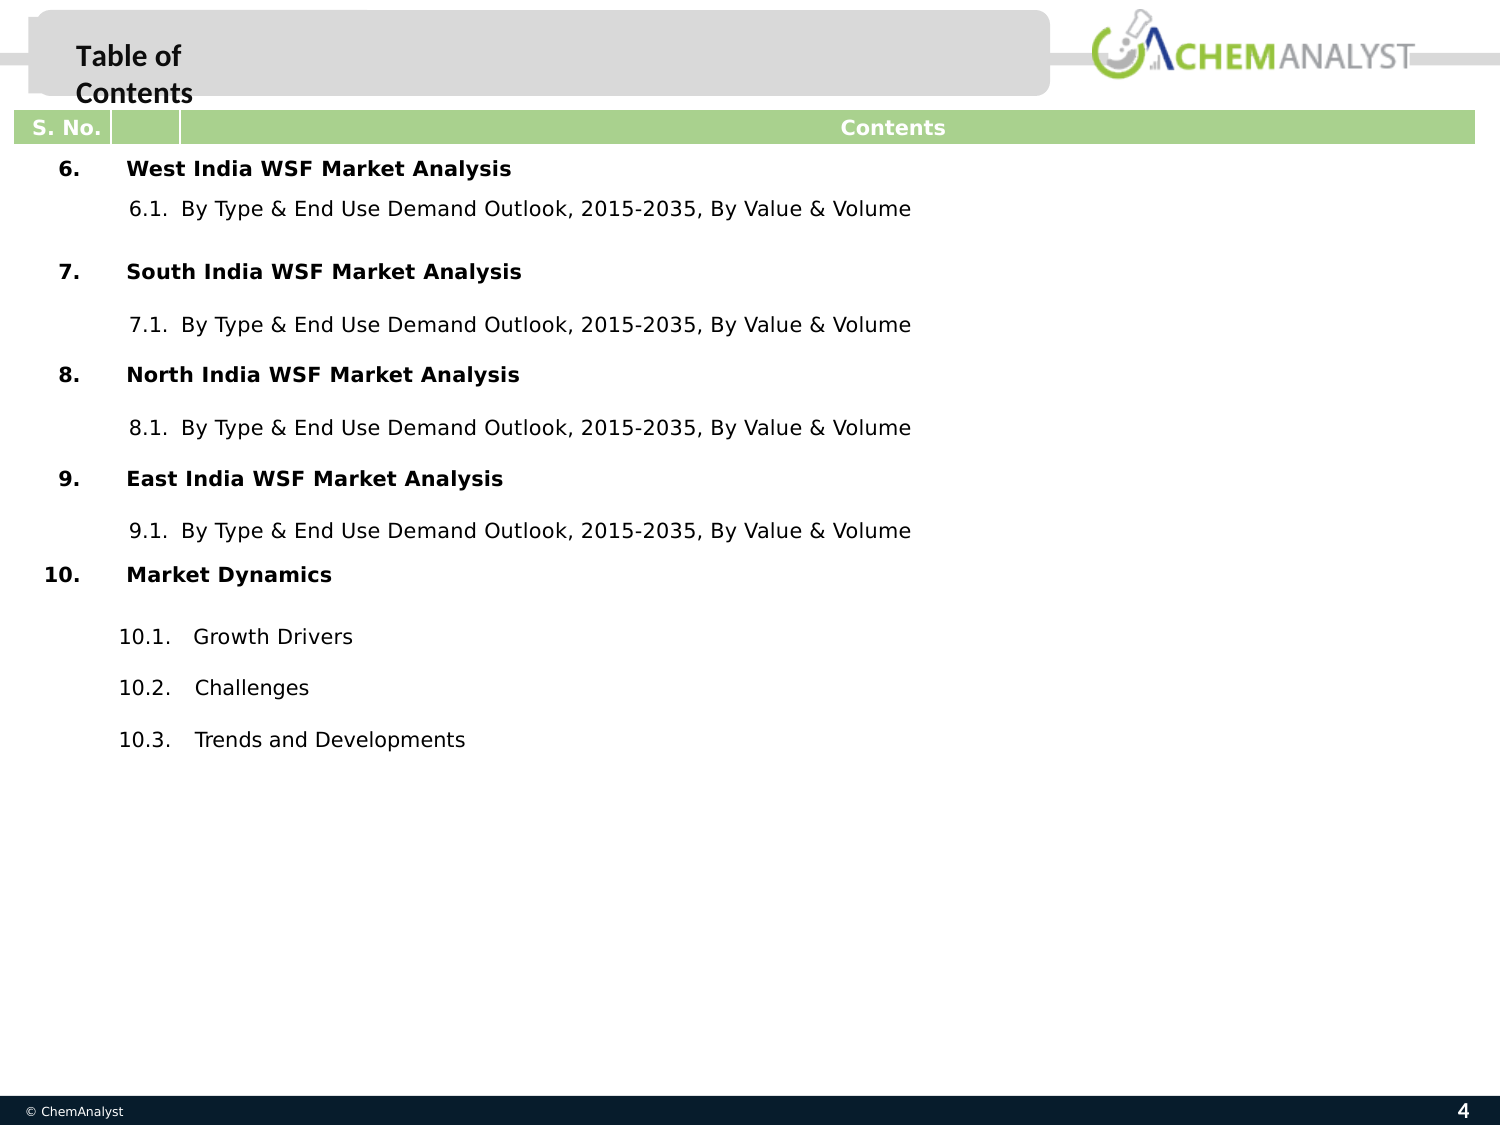

Table of Contents
| S. No. |  |  |  |  |  | Contents |
| --- | --- | --- | --- | --- | --- | --- |
| 6. | West India WSF Market Analysis | North India Phthalic Anhydride Demand Outlook, 2015-2035, By Value & Volume |  |  |  |  |
|  | 6.1. | By Type & End Use Demand Outlook, 2015-2035, By Value & Volume |  |  |  | 17.1. |
| 7. | South India WSF Market Analysis | North India Phthalic Anhydride Demand Outlook, 2015-2035, By Value & Volume |  |  |  |  |
|  | 7.1. | By Type & End Use Demand Outlook, 2015-2035, By Value & Volume |  |  |  |  |
| 8. | North India WSF Market Analysis | North India Phthalic Anhydride Demand Outlook, 2015-2035, By Value & Volume |  |  |  |  |
|  | 8.1. | By Type & End Use Demand Outlook, 2015-2035, By Value & Volume |  |  |  |  |
| 9. | East India WSF Market Analysis | North India Phthalic Anhydride Demand Outlook, 2015-2035, By Value & Volume |  |  |  |  |
|  | 9.1. | By Type & End Use Demand Outlook, 2015-2035, By Value & Volume |  |  |  |  |
| 10. | Market Dynamics |  |  |  |  |  |
|  | 10.1. | Growth Drivers |  | By Import Price |  |  |
|  | 10.2. | Challenges |  | By Domestic Sales |  |  |
|  | 10.3. | Trends and Developments |  | By Domestic Sales |  |  |

4
© ChemAnalyst